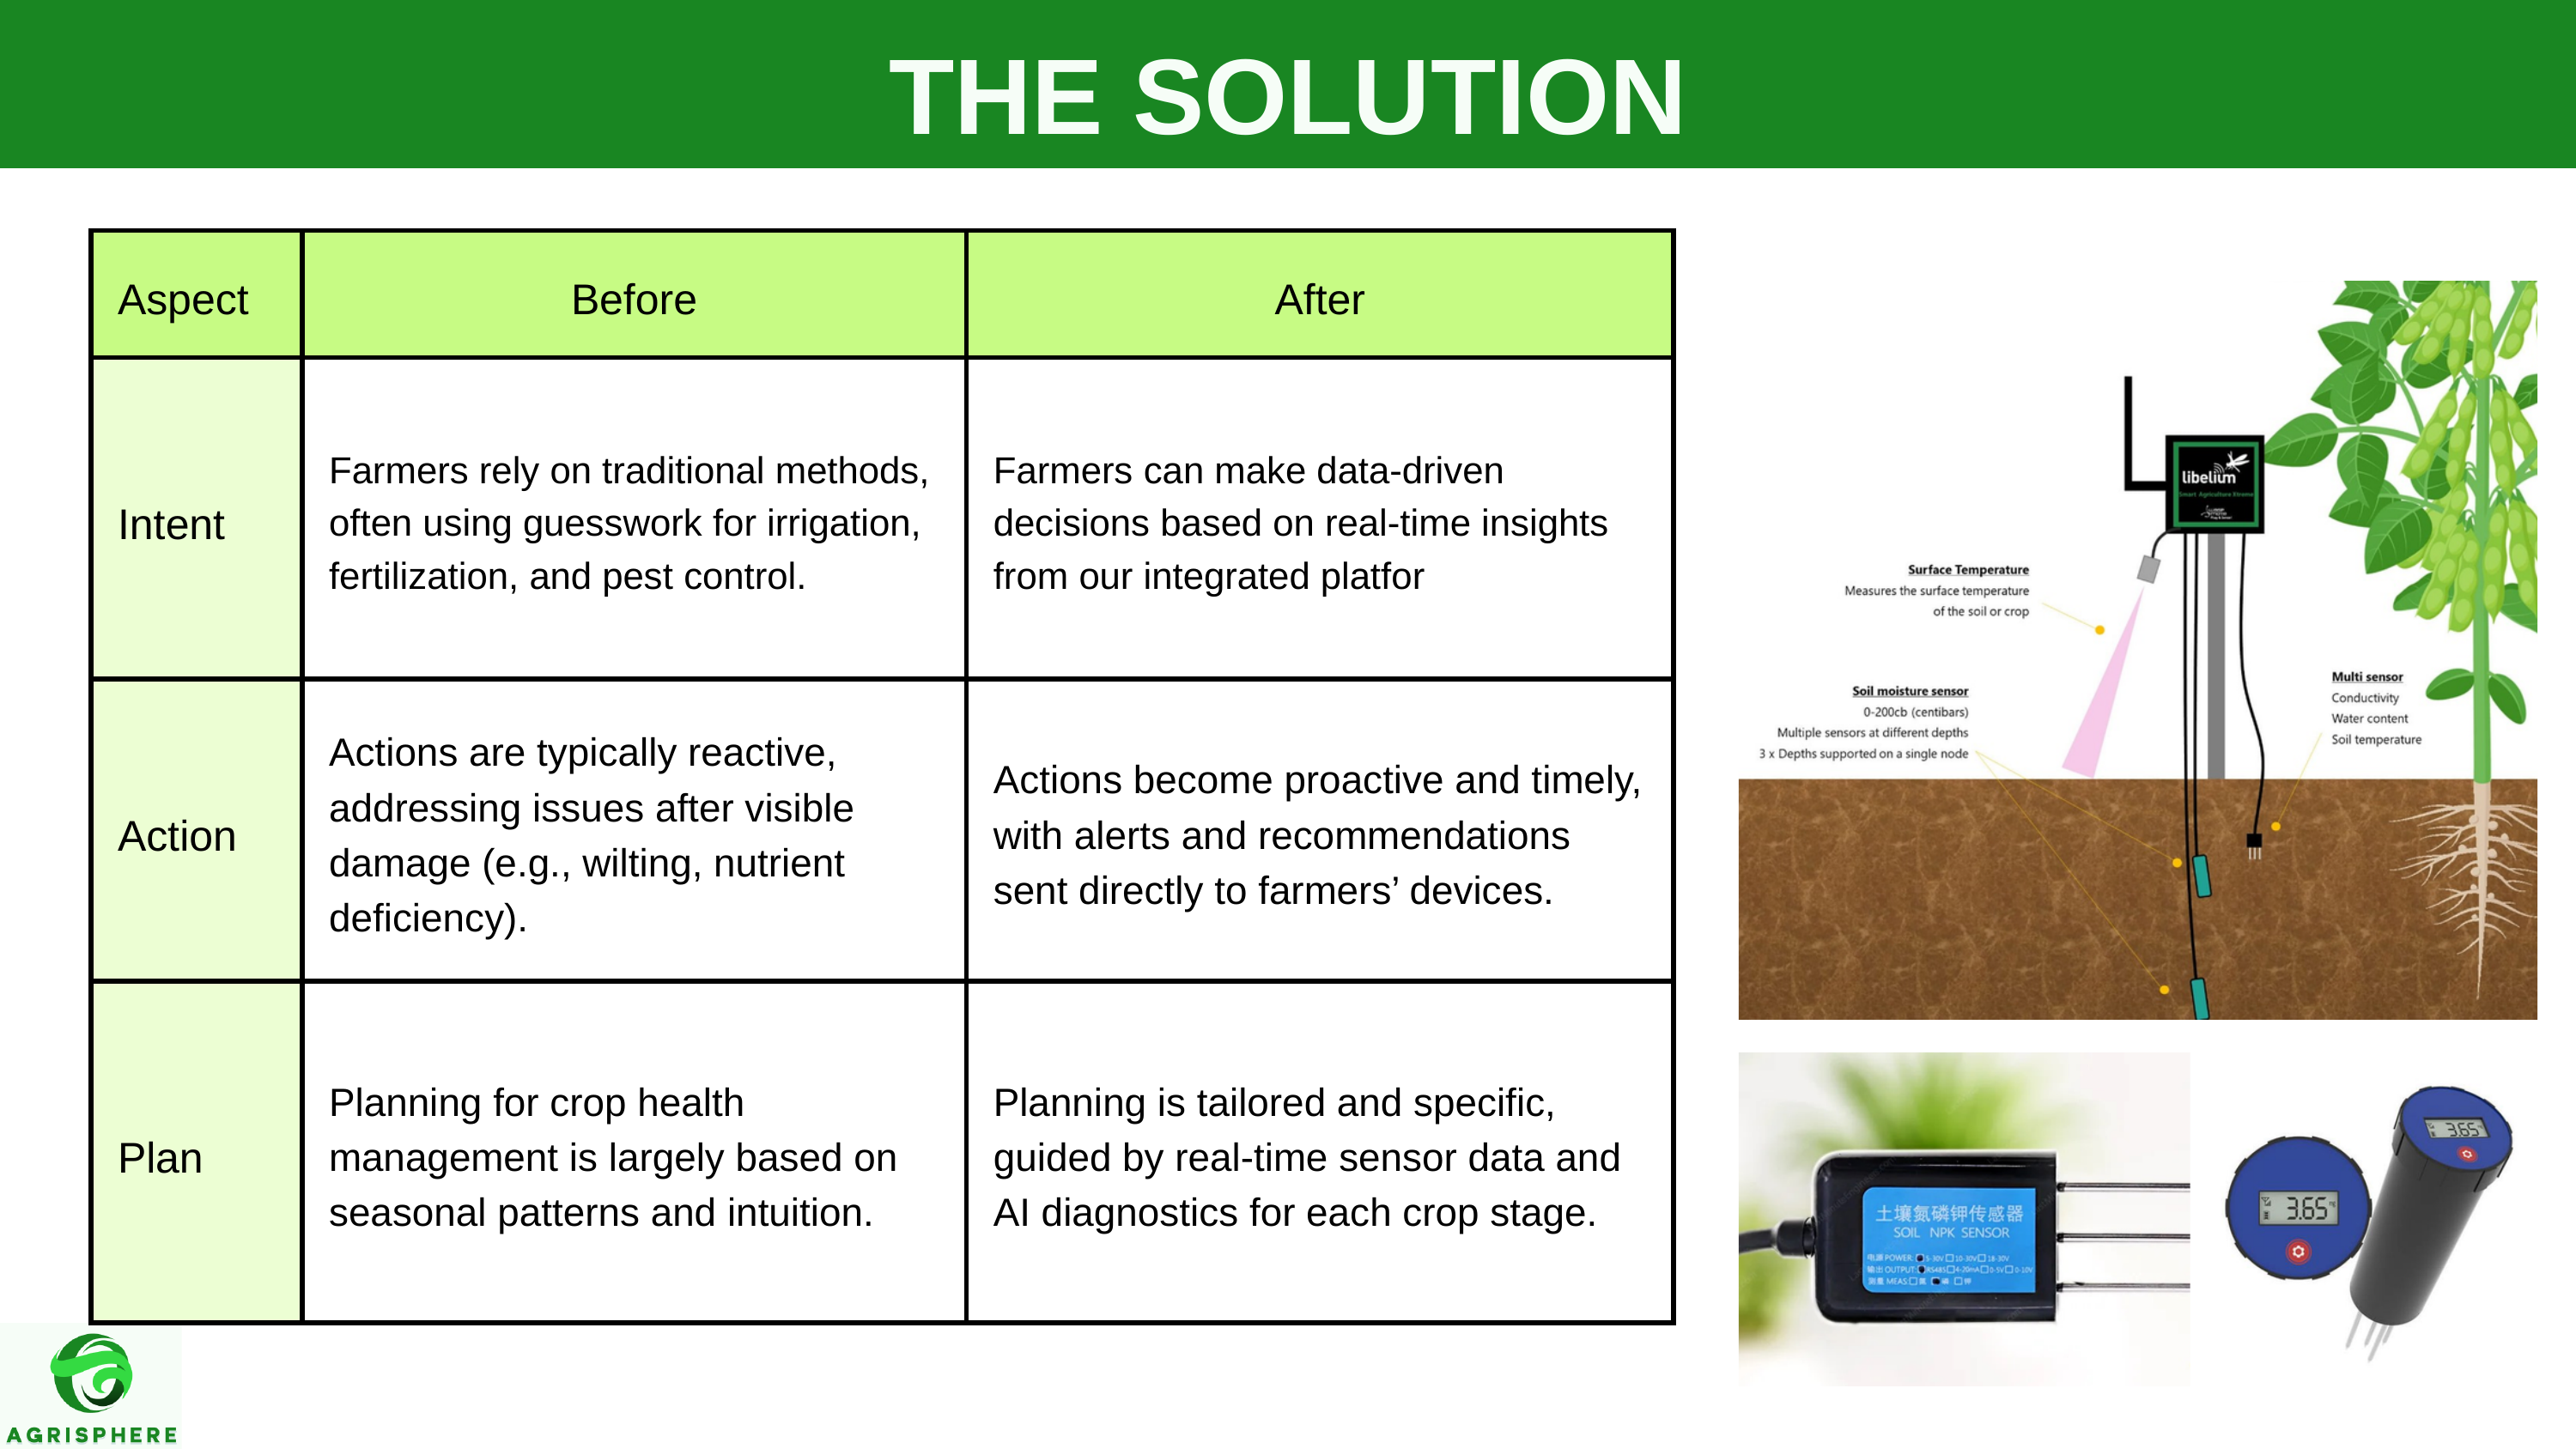

THE SOLUTION
| Aspect | Before | After |
| --- | --- | --- |
| Intent | Farmers rely on traditional methods, often using guesswork for irrigation, fertilization, and pest control. | Farmers can make data-driven decisions based on real-time insights from our integrated platfor |
| Action | Actions are typically reactive, addressing issues after visible damage (e.g., wilting, nutrient deficiency). | Actions become proactive and timely, with alerts and recommendations sent directly to farmers’ devices. |
| Plan | Planning for crop health management is largely based on seasonal patterns and intuition. | Planning is tailored and specific, guided by real-time sensor data and AI diagnostics for each crop stage. |